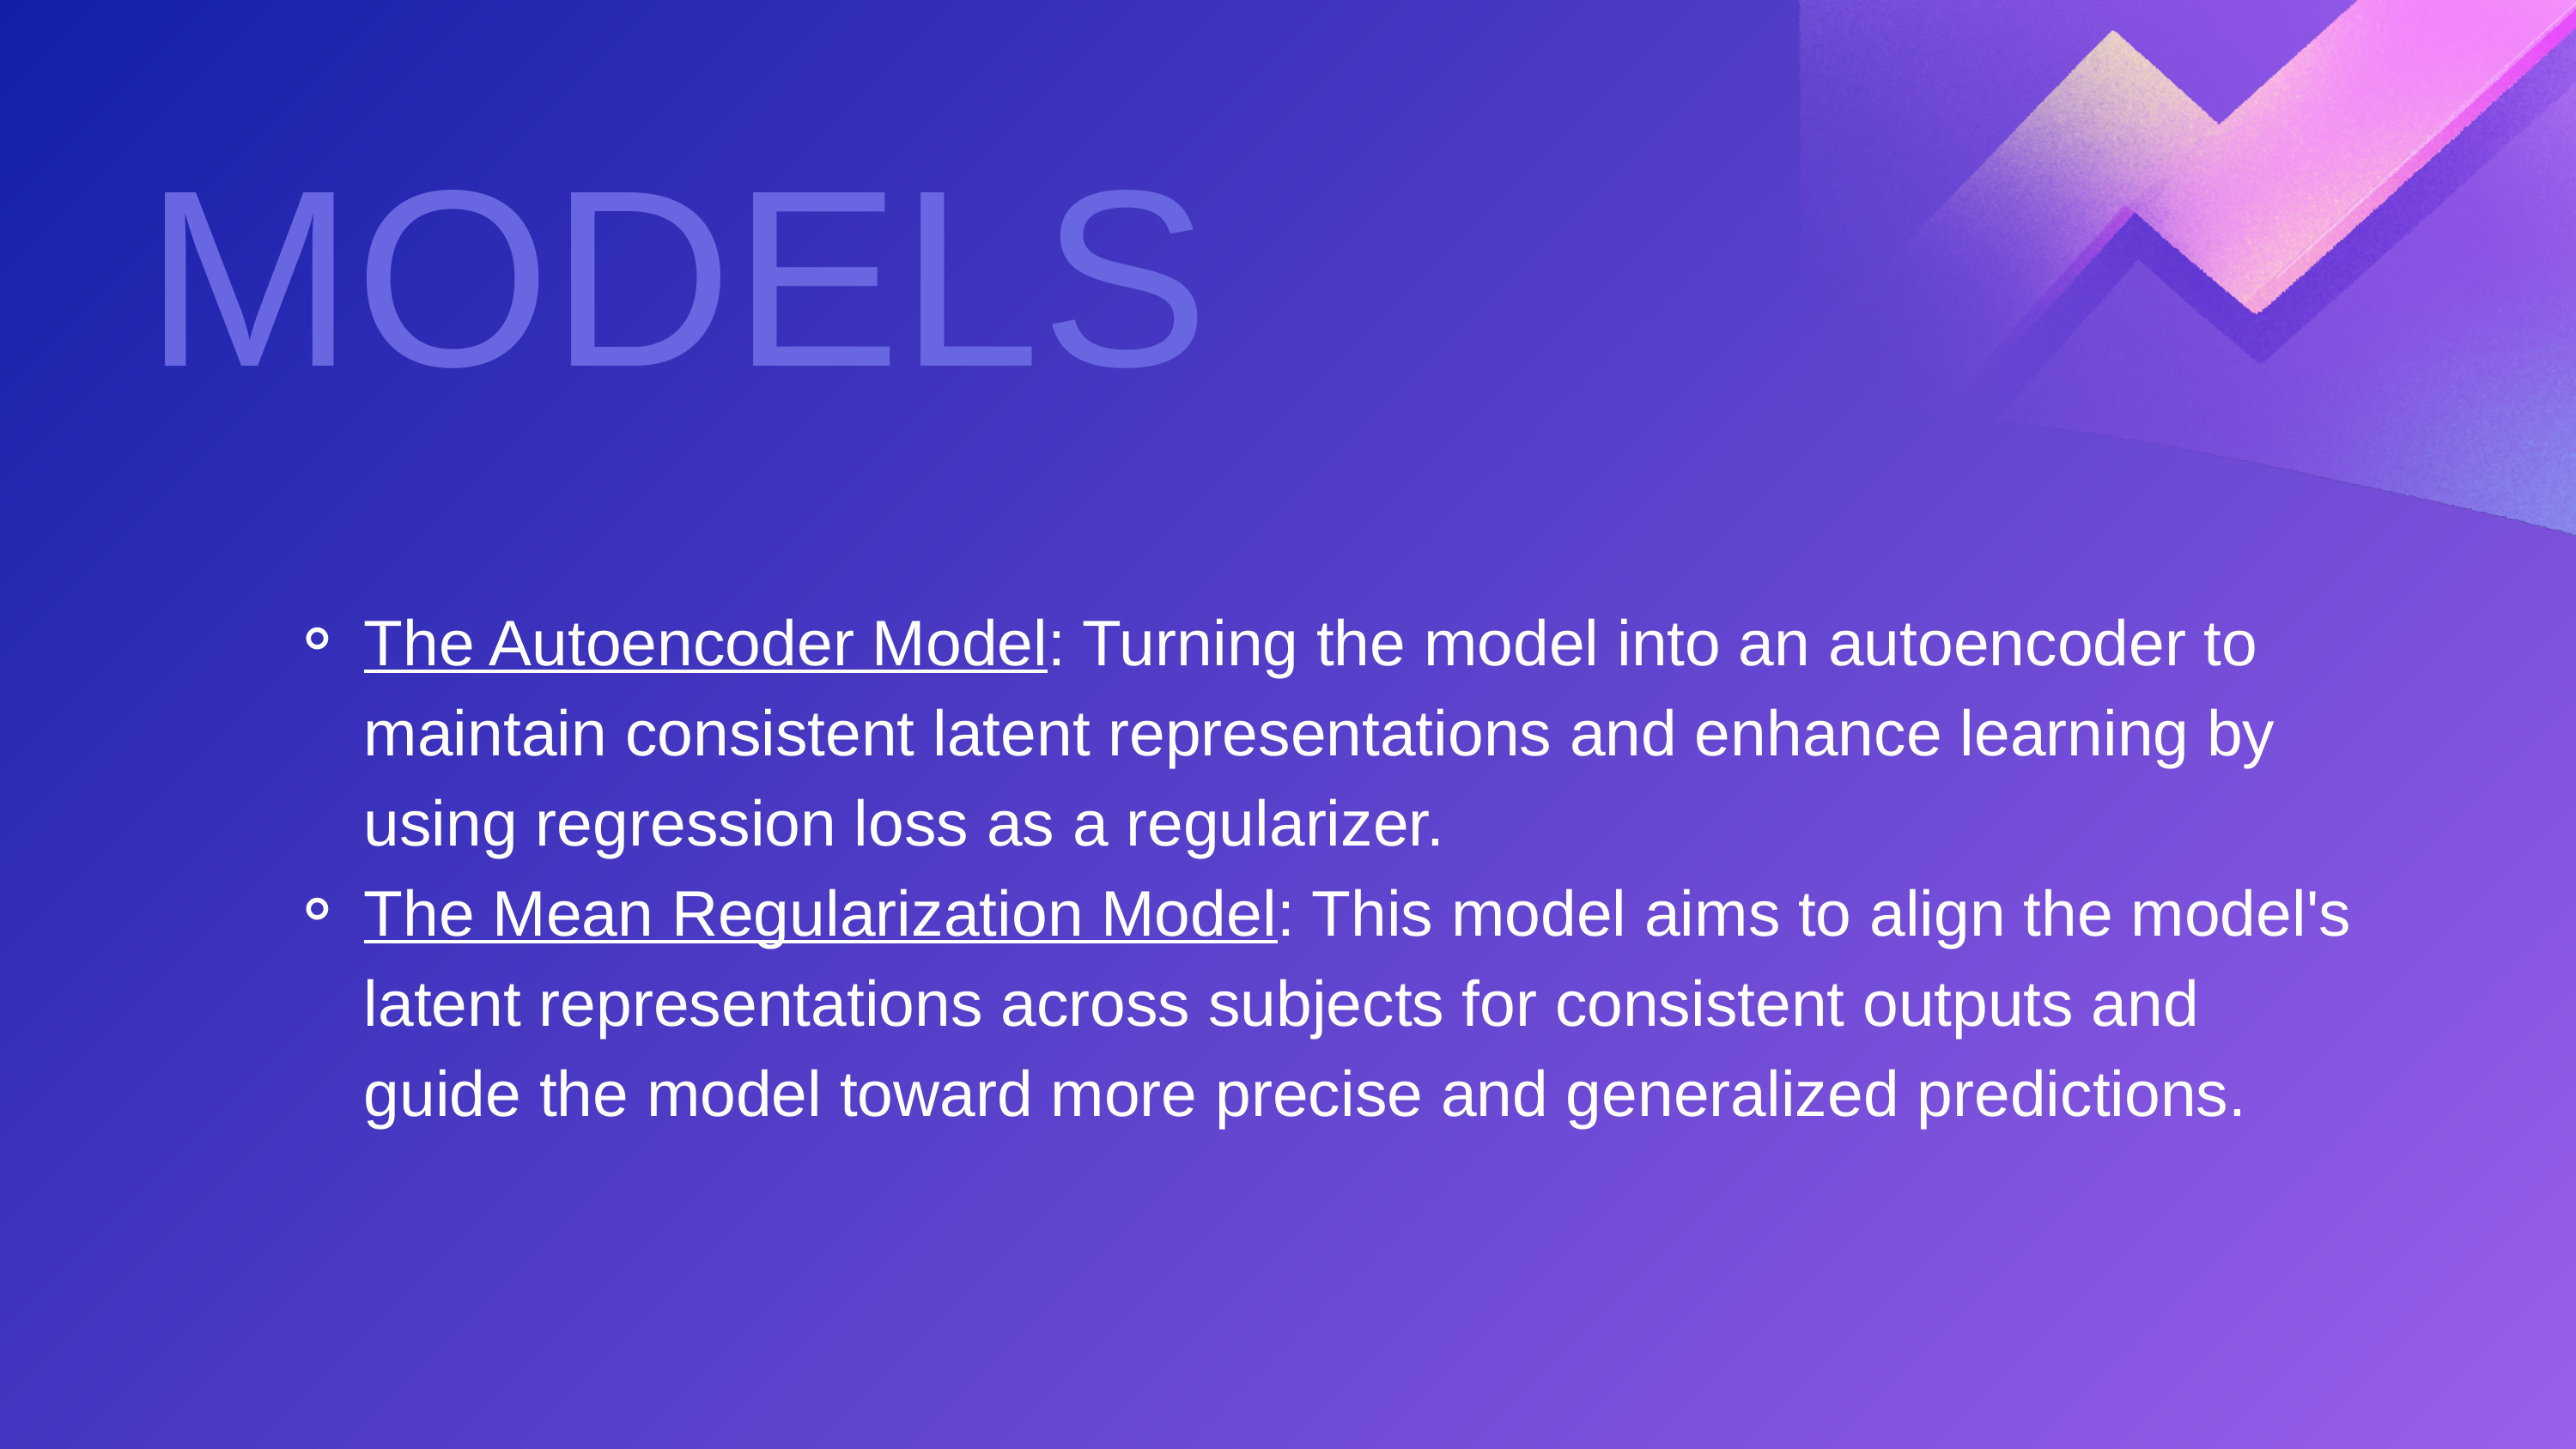

MODELS

The Autoencoder Model: Turning the model into an autoencoder to maintain consistent latent representations and enhance learning by using regression loss as a regularizer.
The Mean Regularization Model: This model aims to align the model's latent representations across subjects for consistent outputs and guide the model toward more precise and generalized predictions.